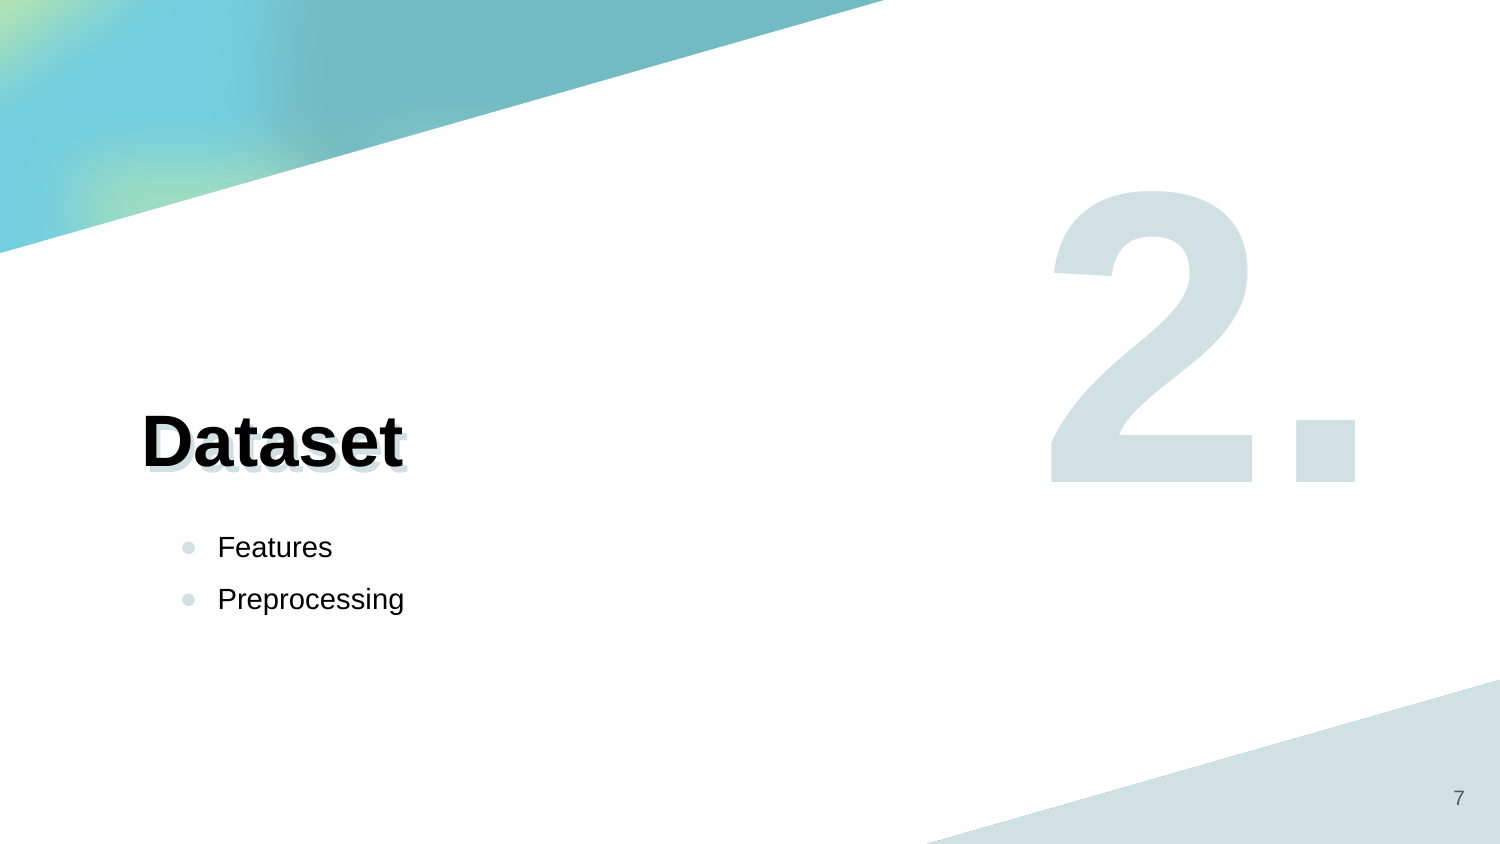

2.
Dataset
# Dataset
Competition Objective
Survival Analysis

Features
Preprocessing

7